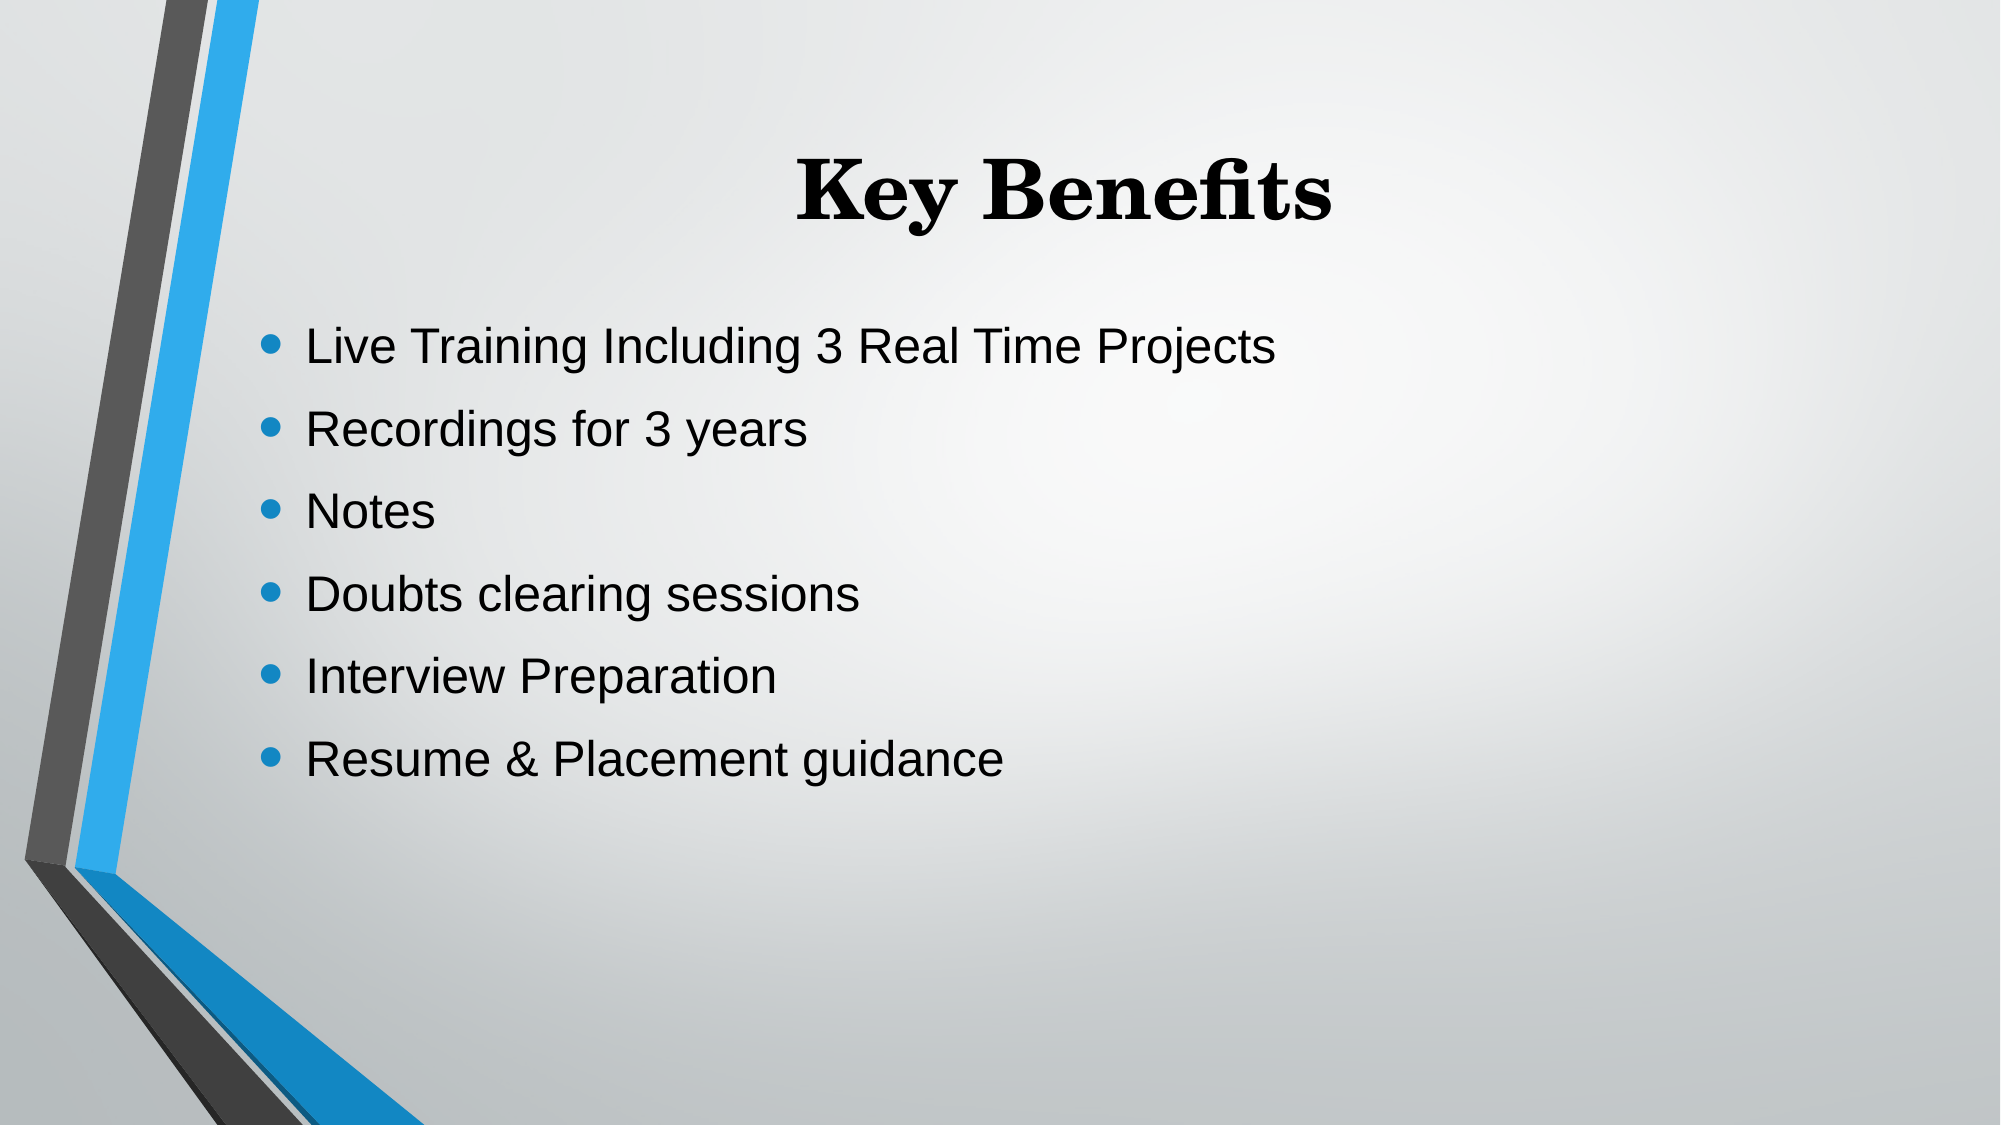

# Key Benefits
Live Training Including 3 Real Time Projects
Recordings for 3 years
Notes
Doubts clearing sessions
Interview Preparation
Resume & Placement guidance